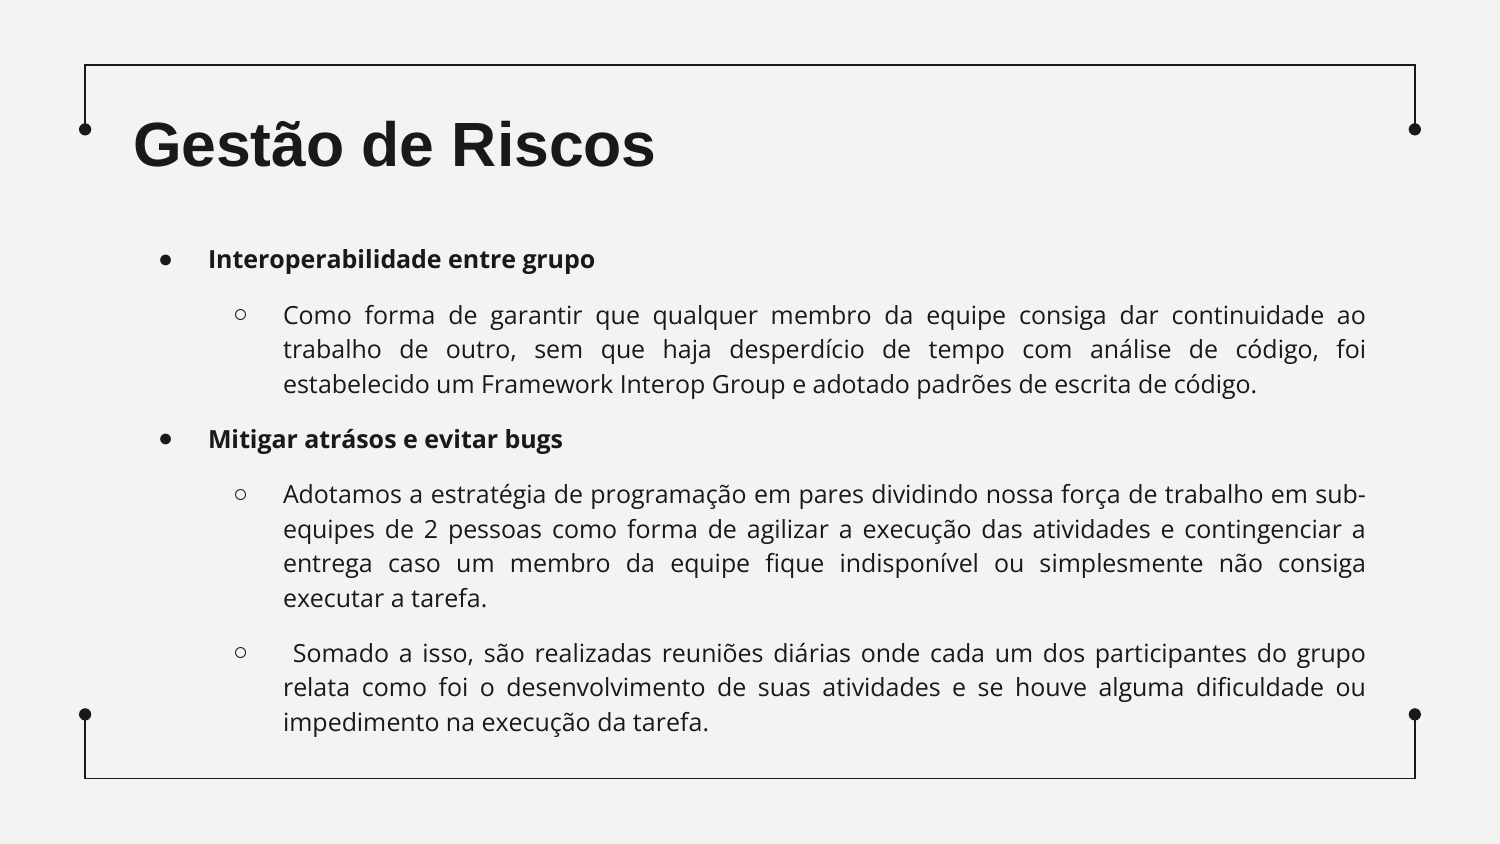

# Gestão de Riscos
Interoperabilidade entre grupo
Como forma de garantir que qualquer membro da equipe consiga dar continuidade ao trabalho de outro, sem que haja desperdício de tempo com análise de código, foi estabelecido um Framework Interop Group e adotado padrões de escrita de código.
Mitigar atrásos e evitar bugs
Adotamos a estratégia de programação em pares dividindo nossa força de trabalho em sub-equipes de 2 pessoas como forma de agilizar a execução das atividades e contingenciar a entrega caso um membro da equipe fique indisponível ou simplesmente não consiga executar a tarefa.
 Somado a isso, são realizadas reuniões diárias onde cada um dos participantes do grupo relata como foi o desenvolvimento de suas atividades e se houve alguma dificuldade ou impedimento na execução da tarefa.